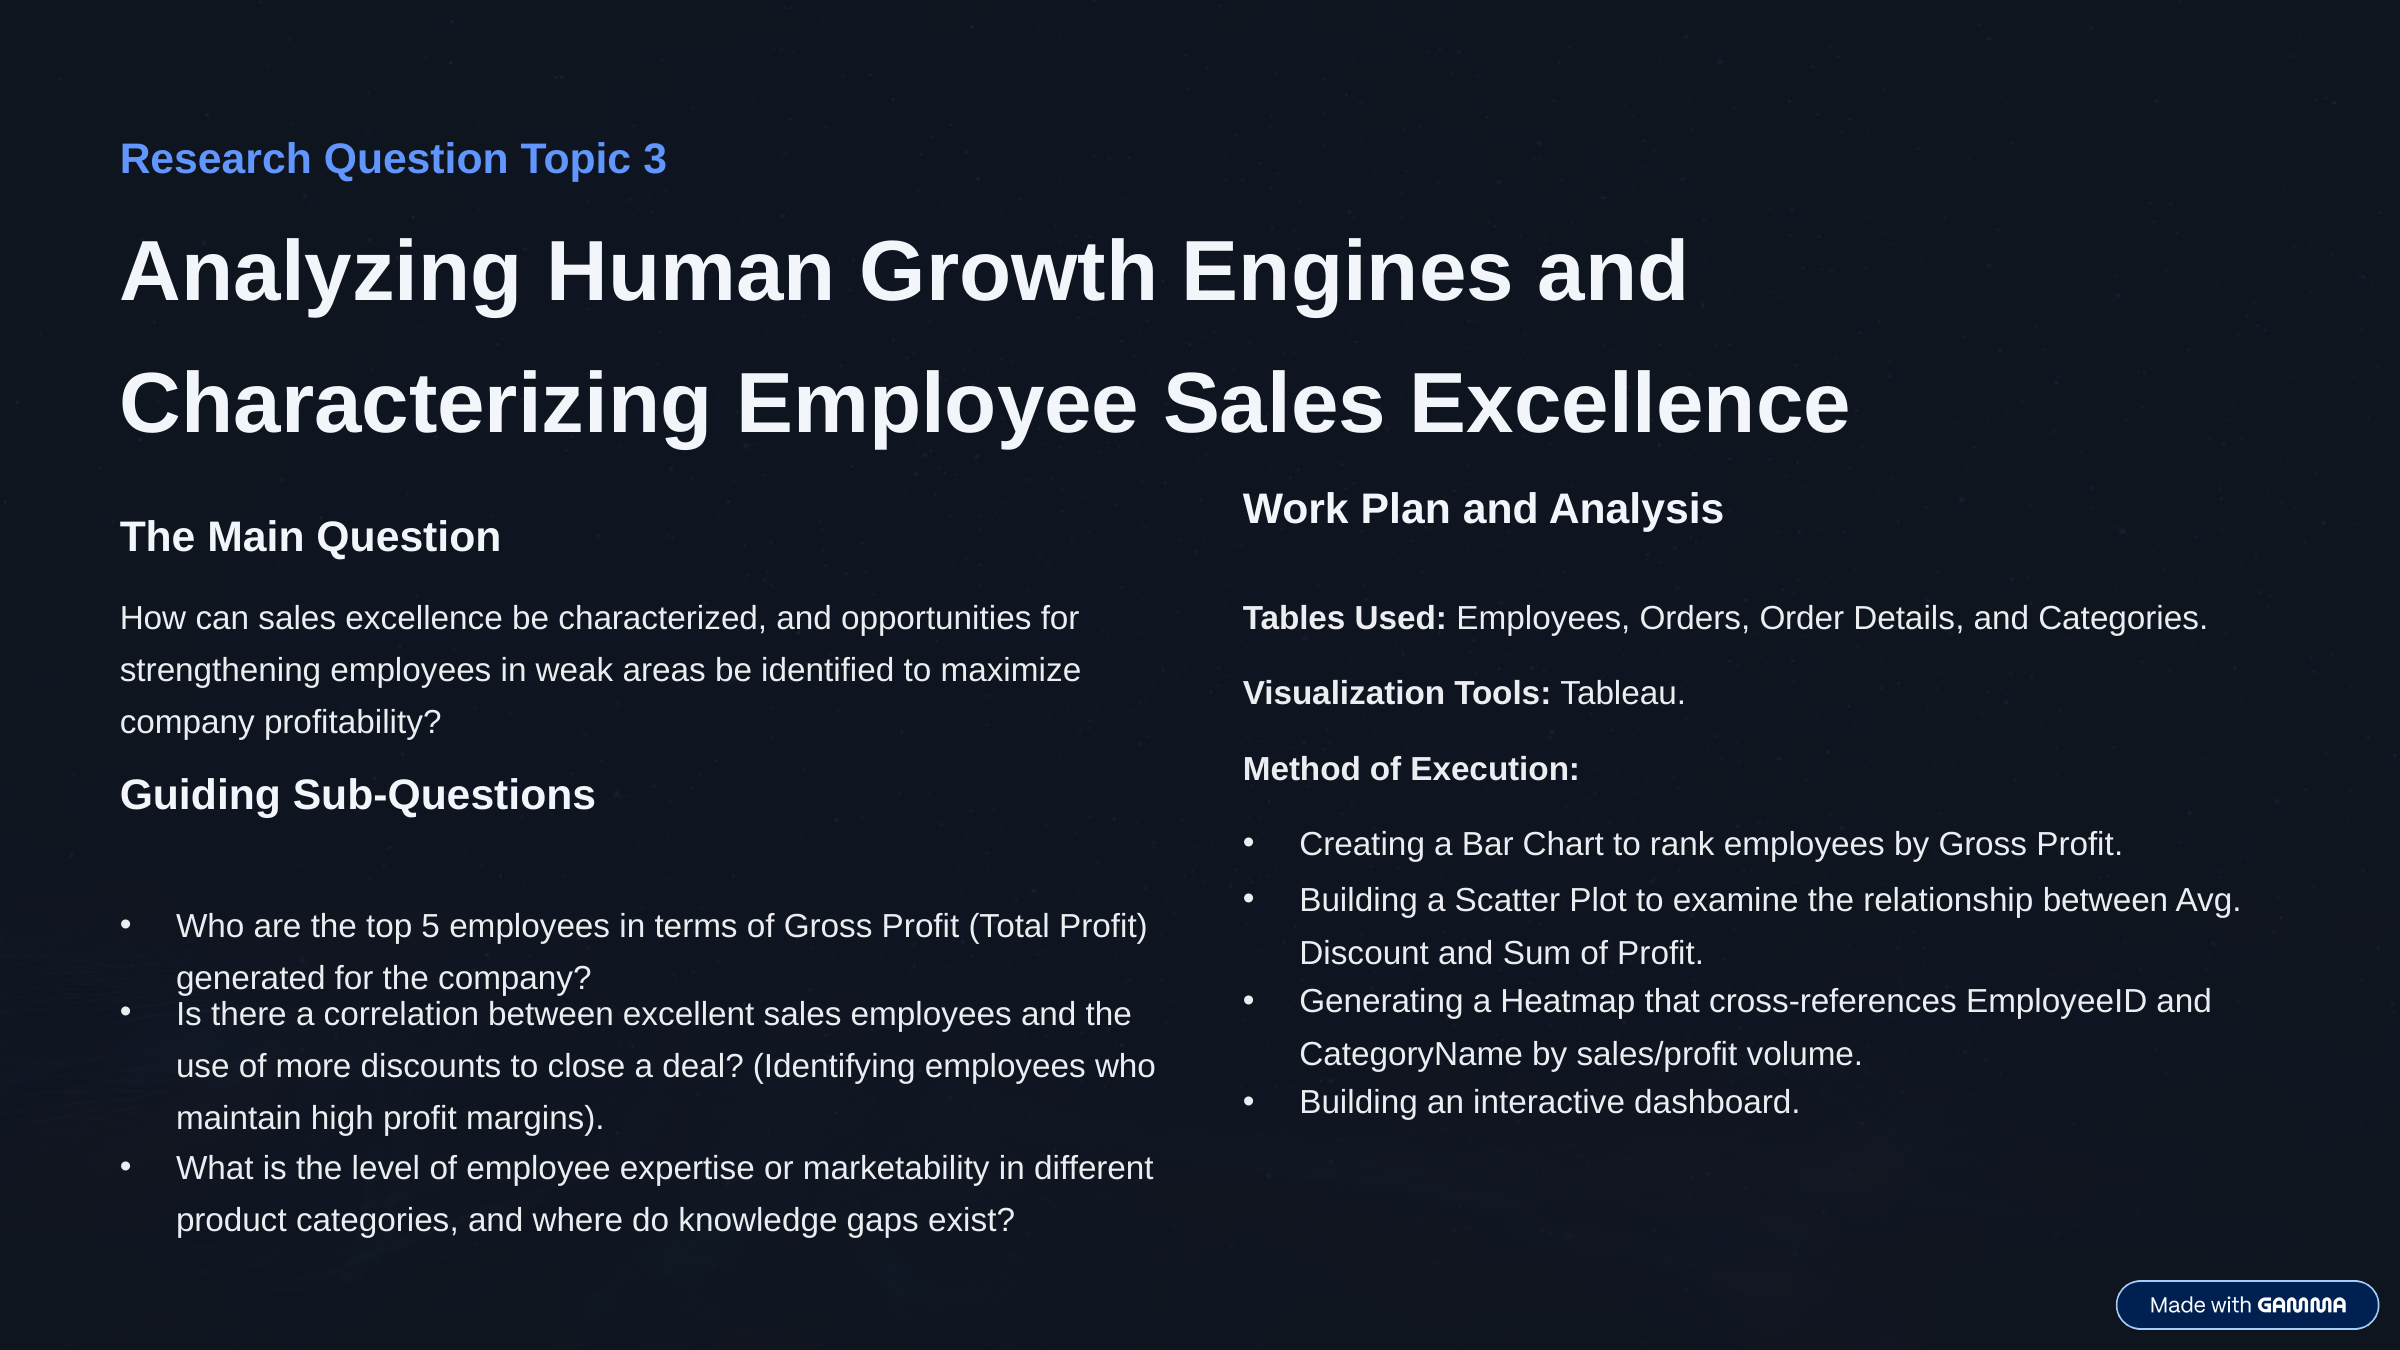

Research Question Topic 3
Analyzing Human Growth Engines and Characterizing Employee Sales Excellence
Work Plan and Analysis
The Main Question
How can sales excellence be characterized, and opportunities for strengthening employees in weak areas be identified to maximize company profitability?
Tables Used: Employees, Orders, Order Details, and Categories.
Visualization Tools: Tableau.
Method of Execution:
Guiding Sub-Questions
Creating a Bar Chart to rank employees by Gross Profit.
Building a Scatter Plot to examine the relationship between Avg. Discount and Sum of Profit.
Who are the top 5 employees in terms of Gross Profit (Total Profit) generated for the company?
Generating a Heatmap that cross-references EmployeeID and CategoryName by sales/profit volume.
Is there a correlation between excellent sales employees and the use of more discounts to close a deal? (Identifying employees who maintain high profit margins).
Building an interactive dashboard.
What is the level of employee expertise or marketability in different product categories, and where do knowledge gaps exist?